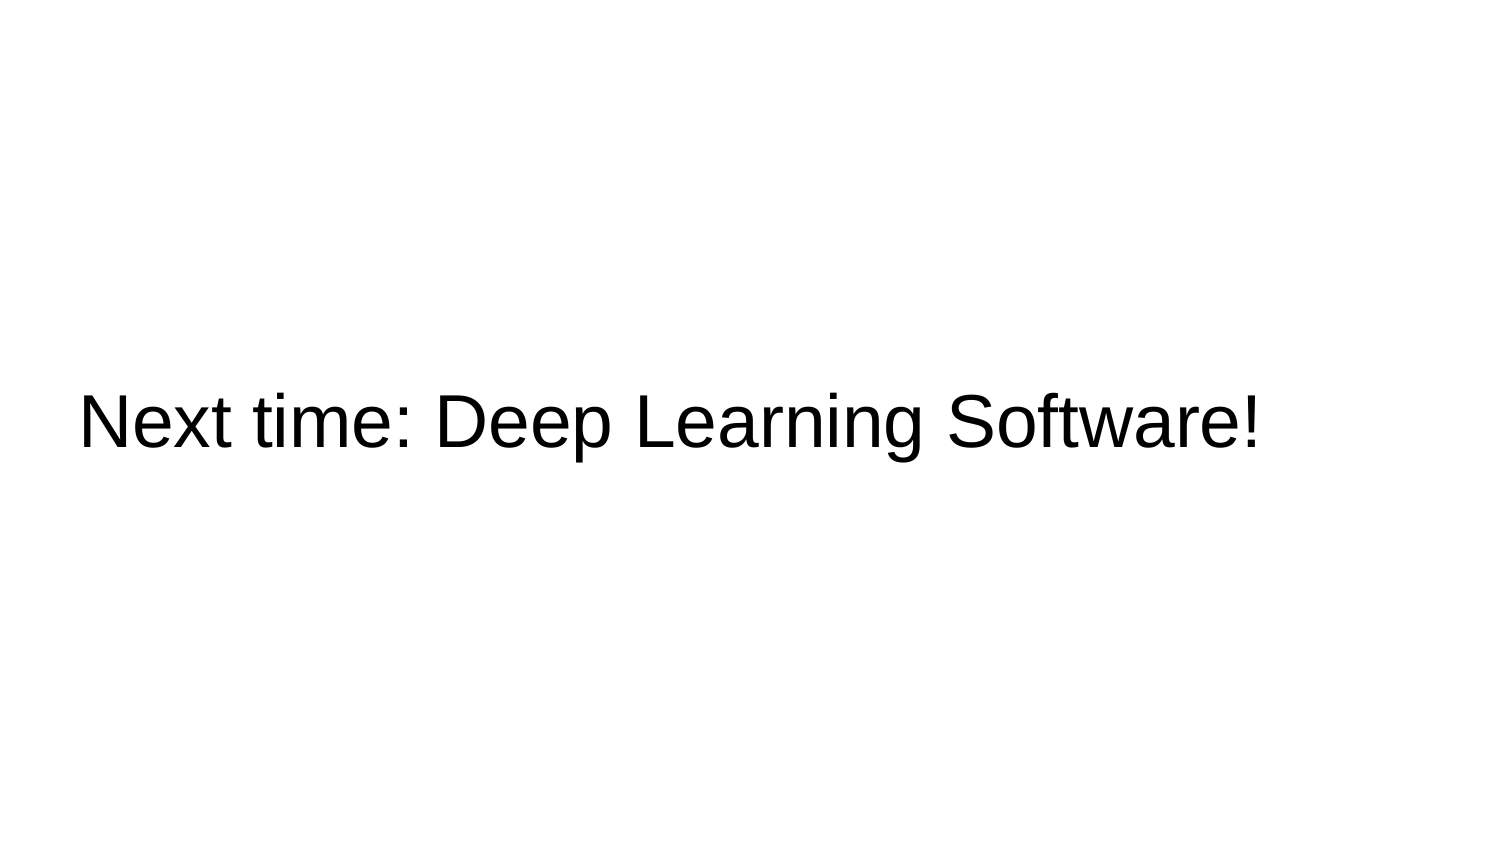

# Next time: Deep Learning Software!
Lecture 7 - 11
Fei-Fei Li & Justin Johnson & Serena Yeung	Lecture 7 -	April 24, 2018
0